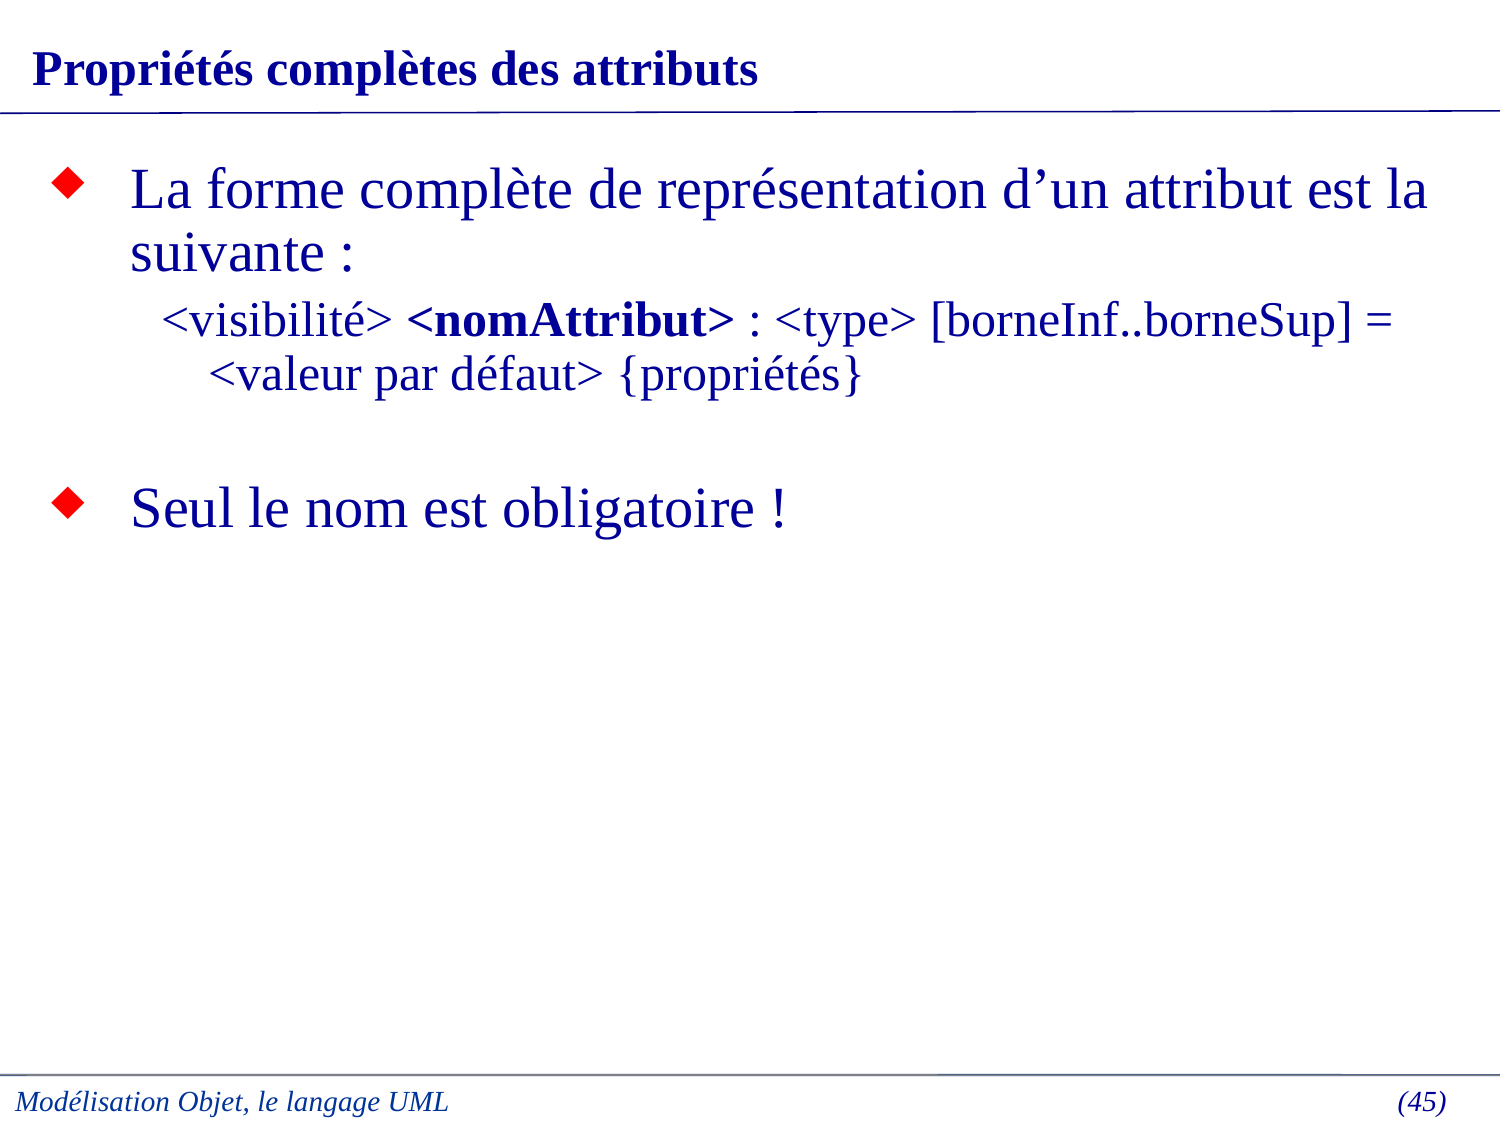

# Propriétés complètes des attributs
La forme complète de représentation d’un attribut est la suivante :
<visibilité> <nomAttribut> : <type> [borneInf..borneSup] = <valeur par défaut> {propriétés}

Seul le nom est obligatoire !
Modélisation Objet, le langage UML
 (45)